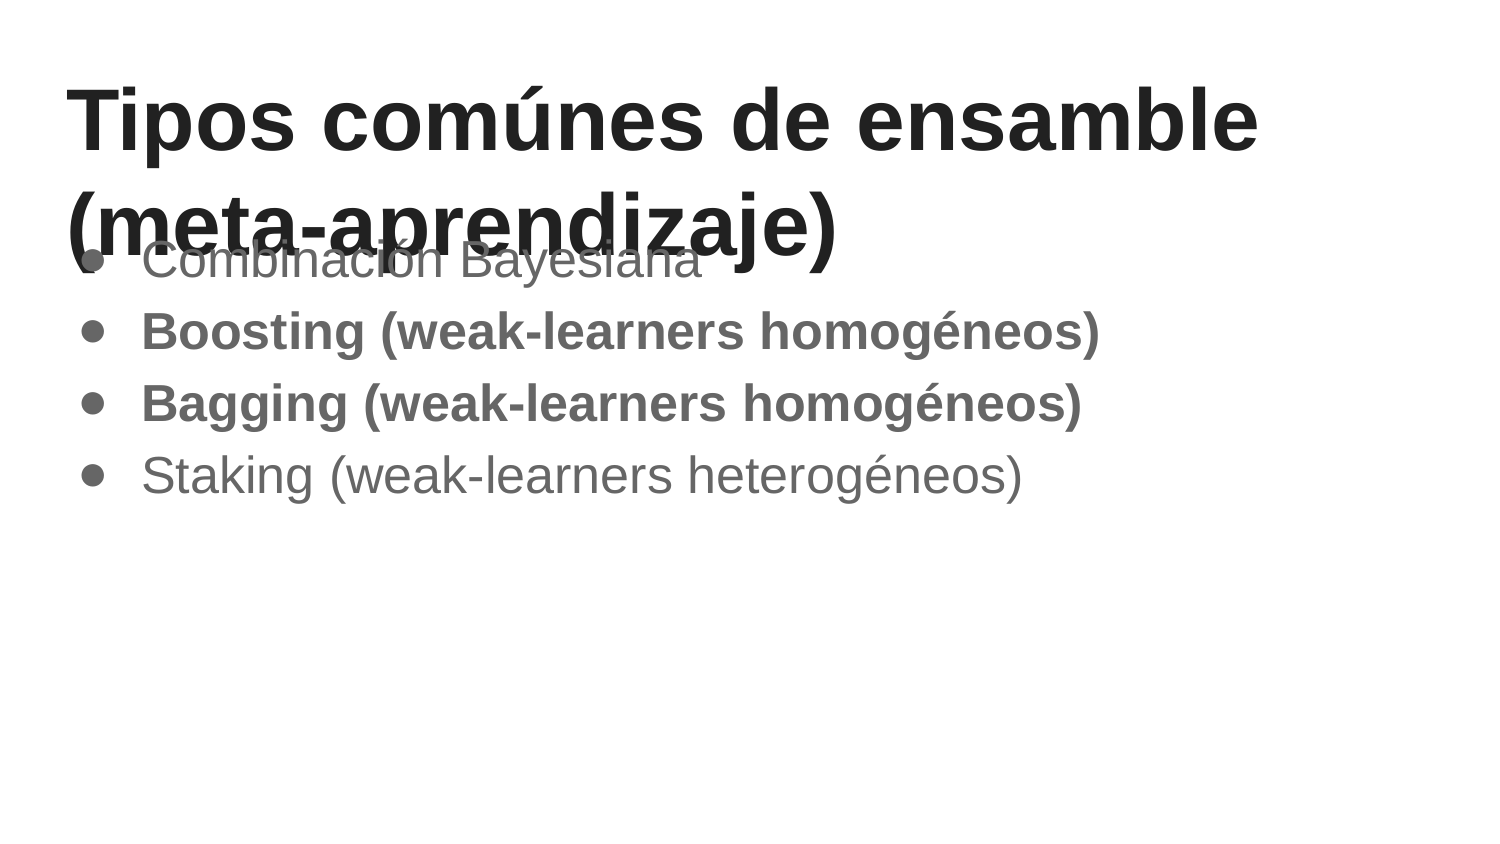

# Tipos comúnes de ensamble (meta-aprendizaje)
Combinación Bayesiana
Boosting (weak-learners homogéneos)
Bagging (weak-learners homogéneos)
Staking (weak-learners heterogéneos)